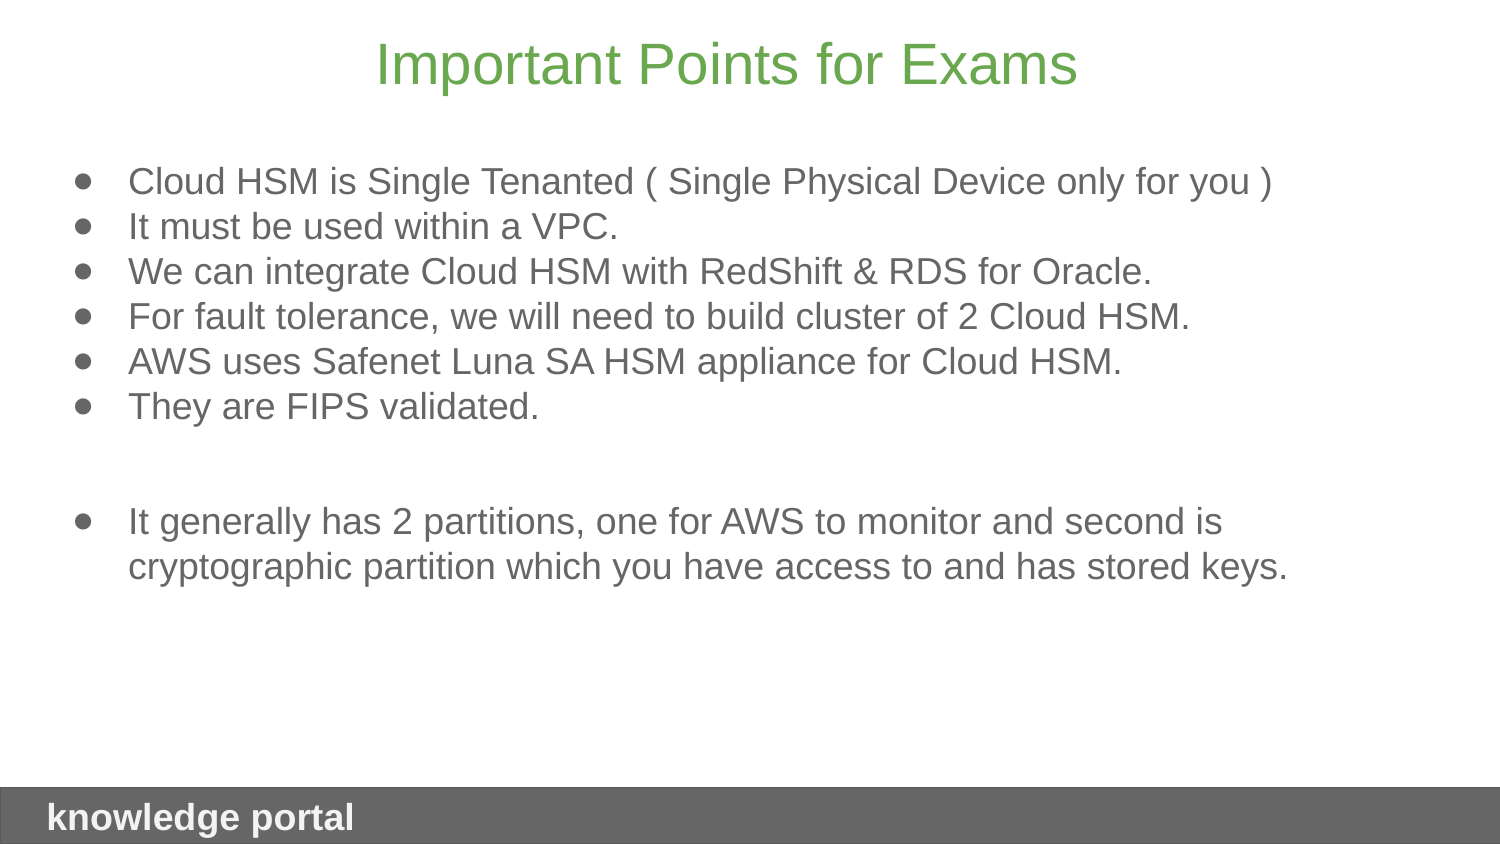

Important Points for Exams
Cloud HSM is Single Tenanted ( Single Physical Device only for you )
It must be used within a VPC.
We can integrate Cloud HSM with RedShift & RDS for Oracle.
For fault tolerance, we will need to build cluster of 2 Cloud HSM.
AWS uses Safenet Luna SA HSM appliance for Cloud HSM.
They are FIPS validated.

It generally has 2 partitions, one for AWS to monitor and second is cryptographic partition which you have access to and has stored keys.

   knowledge portal